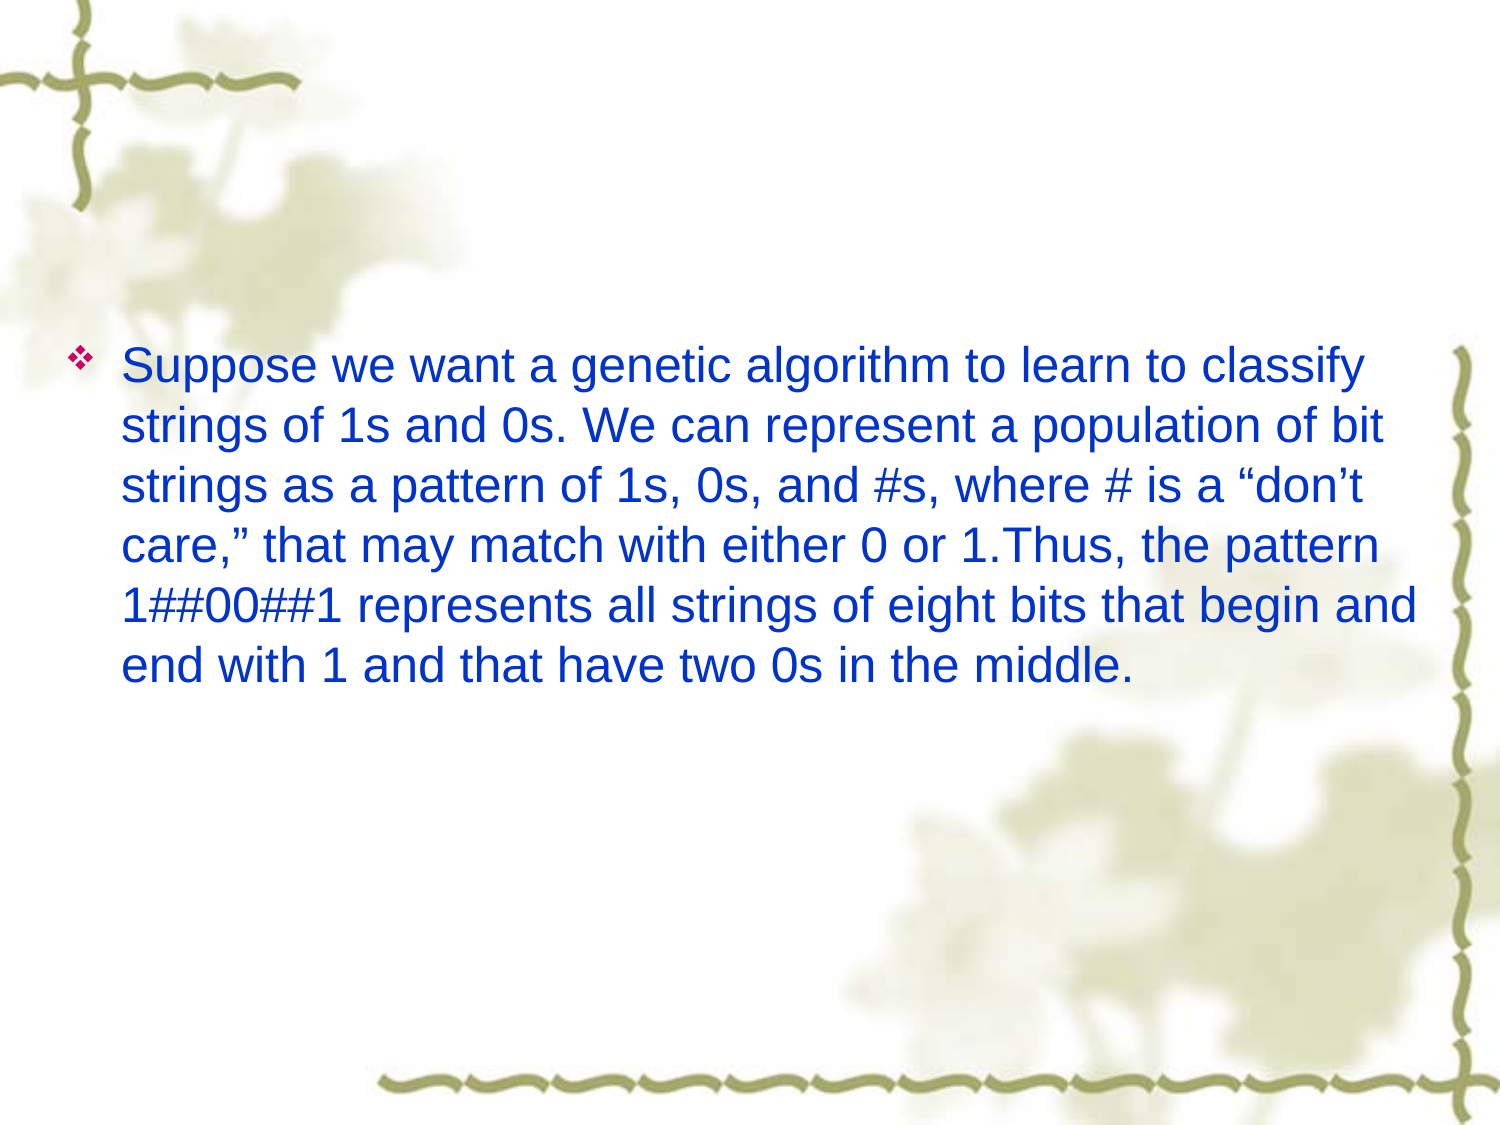

#
Suppose we want a genetic algorithm to learn to classify strings of 1s and 0s. We can represent a population of bit strings as a pattern of 1s, 0s, and #s, where # is a “don’t care,” that may match with either 0 or 1.Thus, the pattern 1##00##1 represents all strings of eight bits that begin and end with 1 and that have two 0s in the middle.